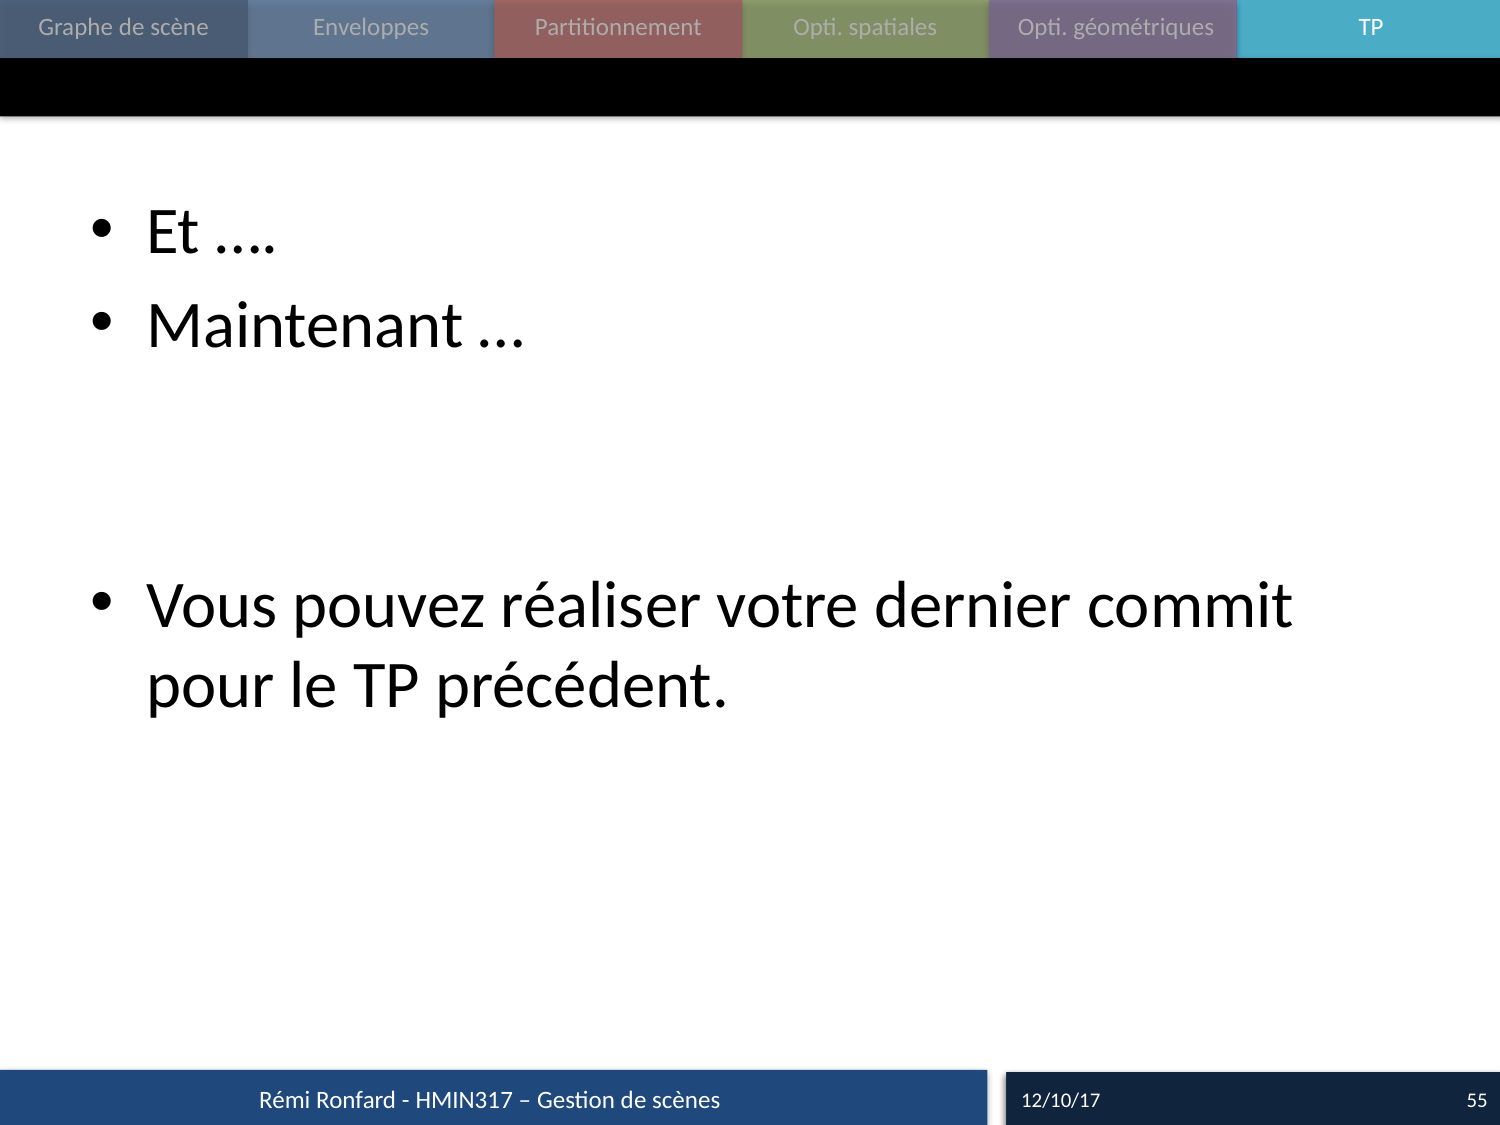

#
Et ….
Maintenant …

Vous pouvez réaliser votre dernier commit pour le TP précédent.

Rémi Ronfard - HMIN317 – Gestion de scènes
12/10/17
55